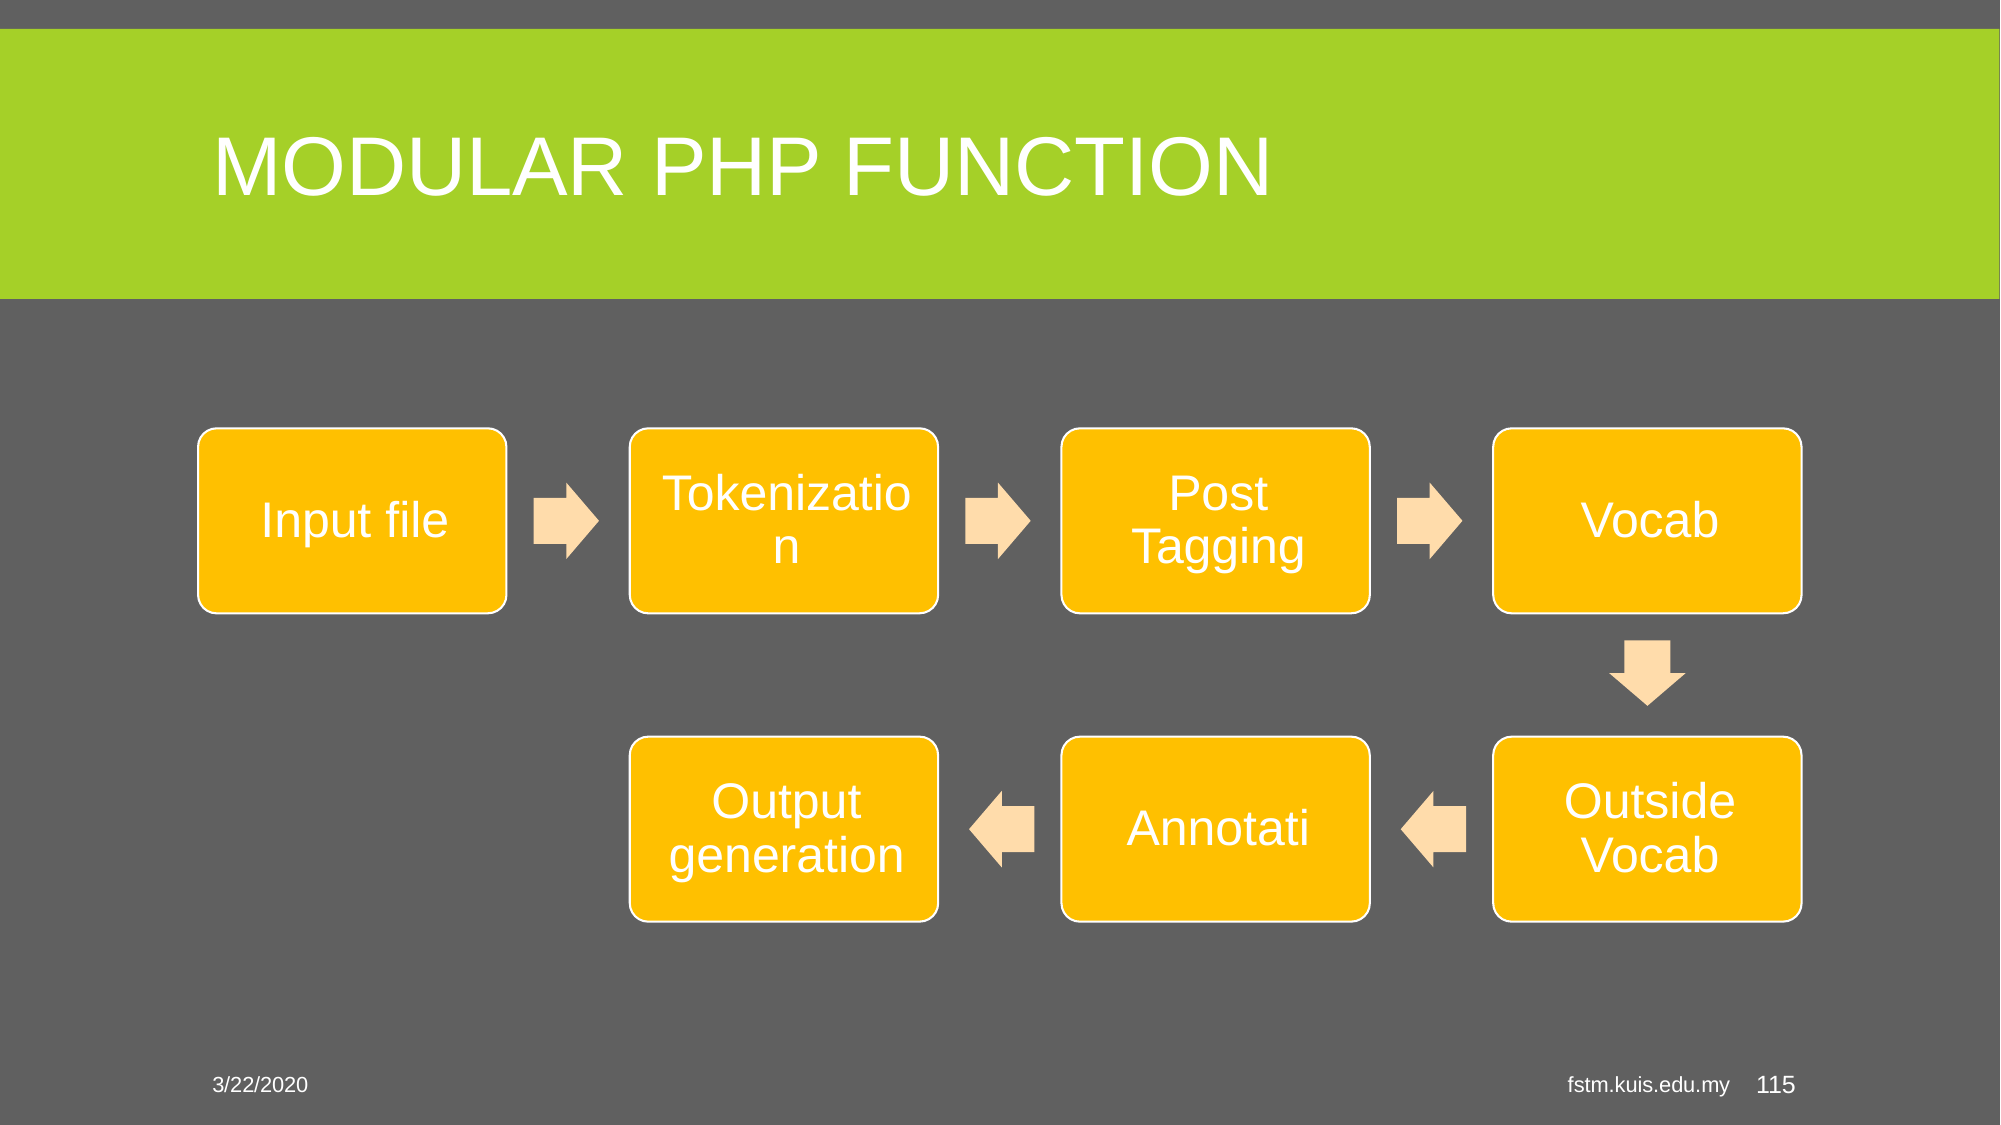

# MODULAR PHP FUNCTION
Input file

Tokenization

Post Tagging

Vocab

Outside Vocab

Annotati

Output generation
3/22/2020
fstm.kuis.edu.my
115